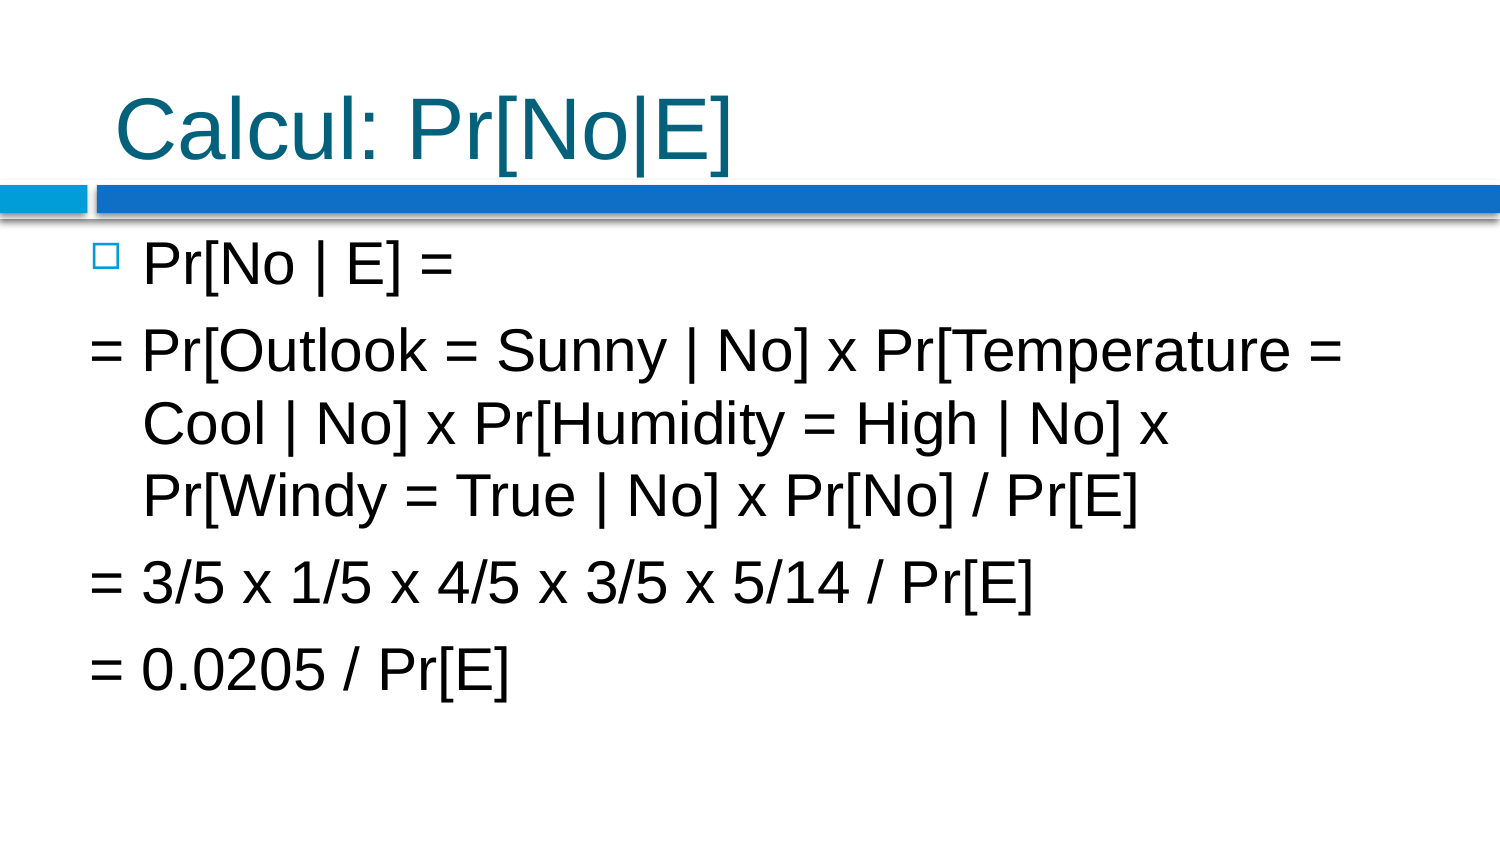

# Calcul: Pr[No|E]
Pr[No | E] =
= Pr[Outlook = Sunny | No] x Pr[Temperature = Cool | No] x Pr[Humidity = High | No] x Pr[Windy = True | No] x Pr[No] / Pr[E]
= 3/5 x 1/5 x 4/5 x 3/5 x 5/14 / Pr[E]
= 0.0205 / Pr[E]